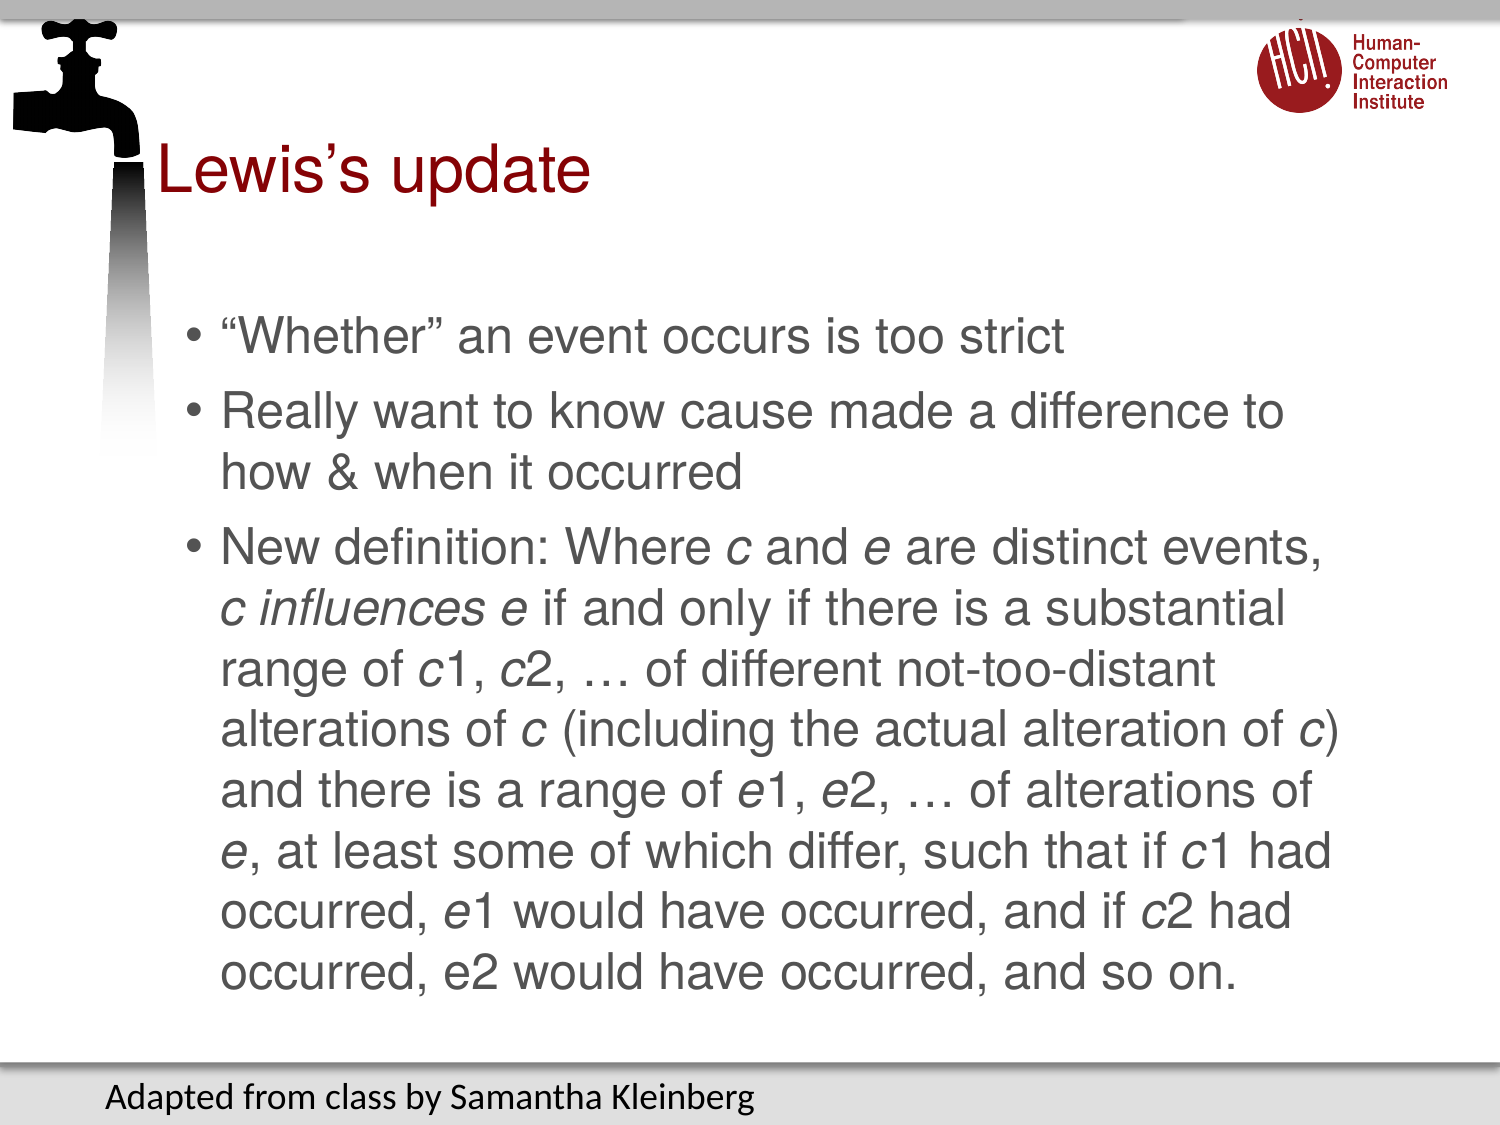

# Lewis’s update
“Whether” an event occurs is too strict
Really want to know cause made a difference to how & when it occurred
New definition: Where c and e are distinct events, c influences e if and only if there is a substantial range of c1, c2, … of different not-too-distant alterations of c (including the actual alteration of c) and there is a range of e1, e2, … of alterations of e, at least some of which differ, such that if c1 had occurred, e1 would have occurred, and if c2 had occurred, e2 would have occurred, and so on.
Adapted from class by Samantha Kleinberg